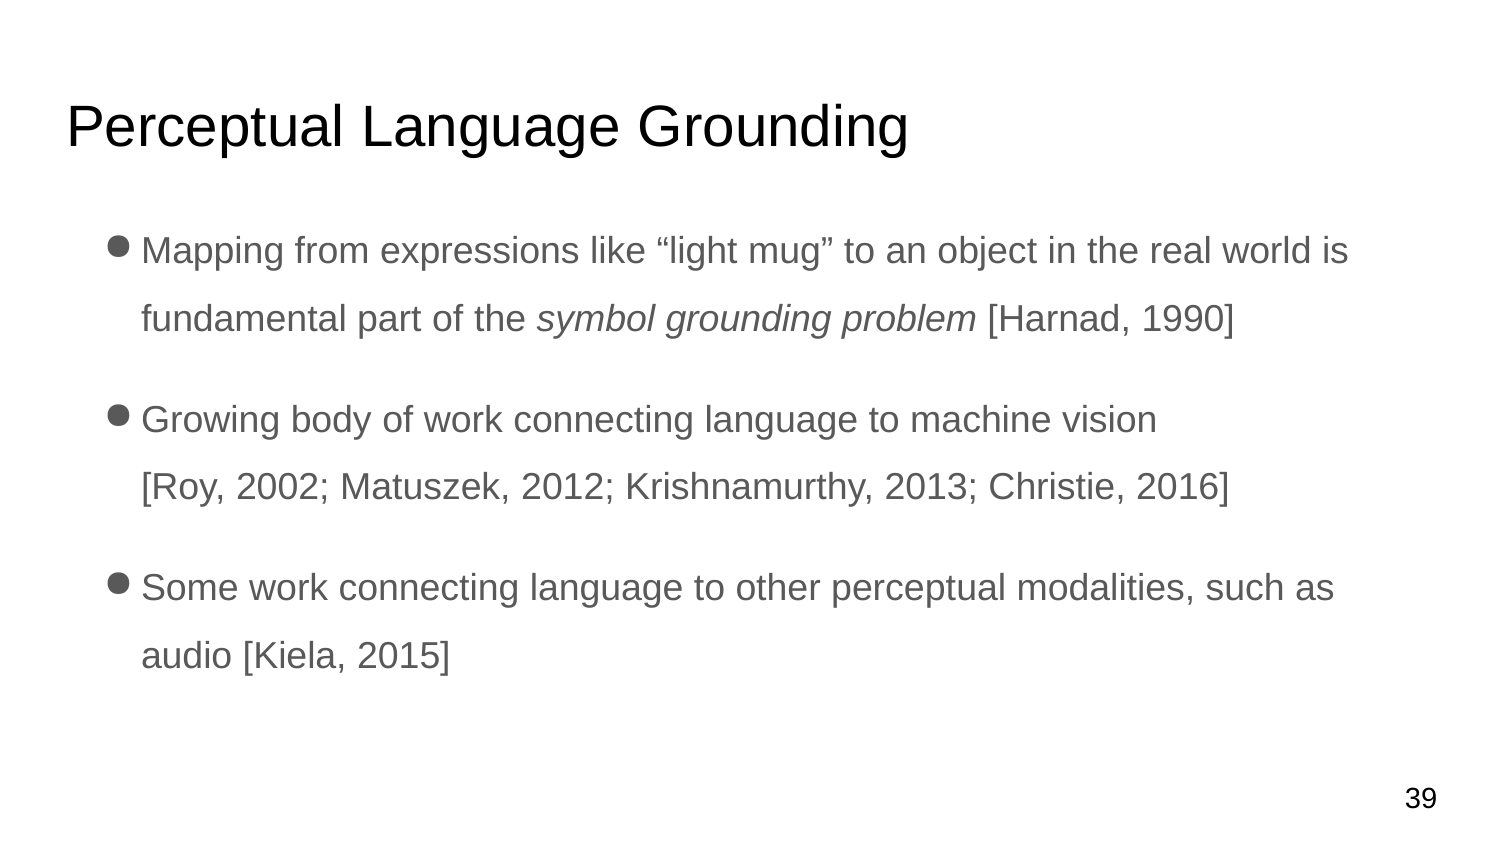

# Perceptual Language Grounding
Mapping from expressions like “light mug” to an object in the real world is fundamental part of the symbol grounding problem [Harnad, 1990]
Growing body of work connecting language to machine vision
[Roy, 2002; Matuszek, 2012; Krishnamurthy, 2013; Christie, 2016]
Some work connecting language to other perceptual modalities, such as audio [Kiela, 2015]
39